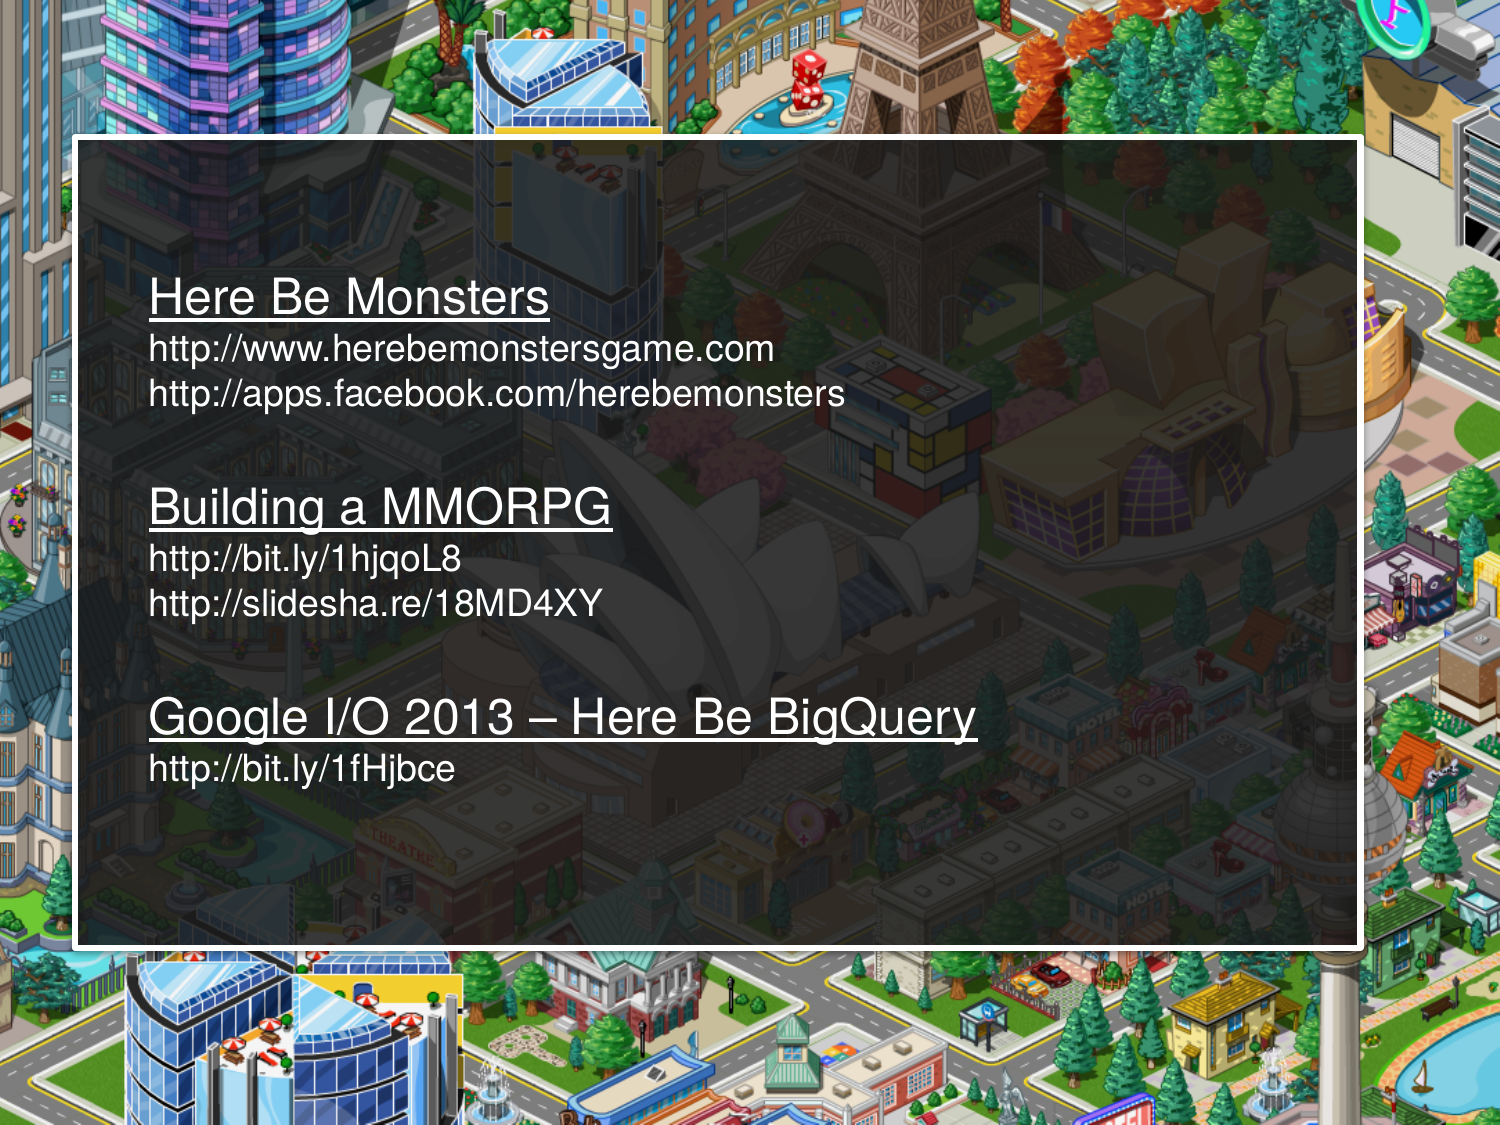

Here Be Monsters
http://www.herebemonstersgame.com
http://apps.facebook.com/herebemonsters
Building a MMORPG
http://bit.ly/1hjqoL8
http://slidesha.re/18MD4XY
Google I/O 2013 – Here Be BigQuery
http://bit.ly/1fHjbce